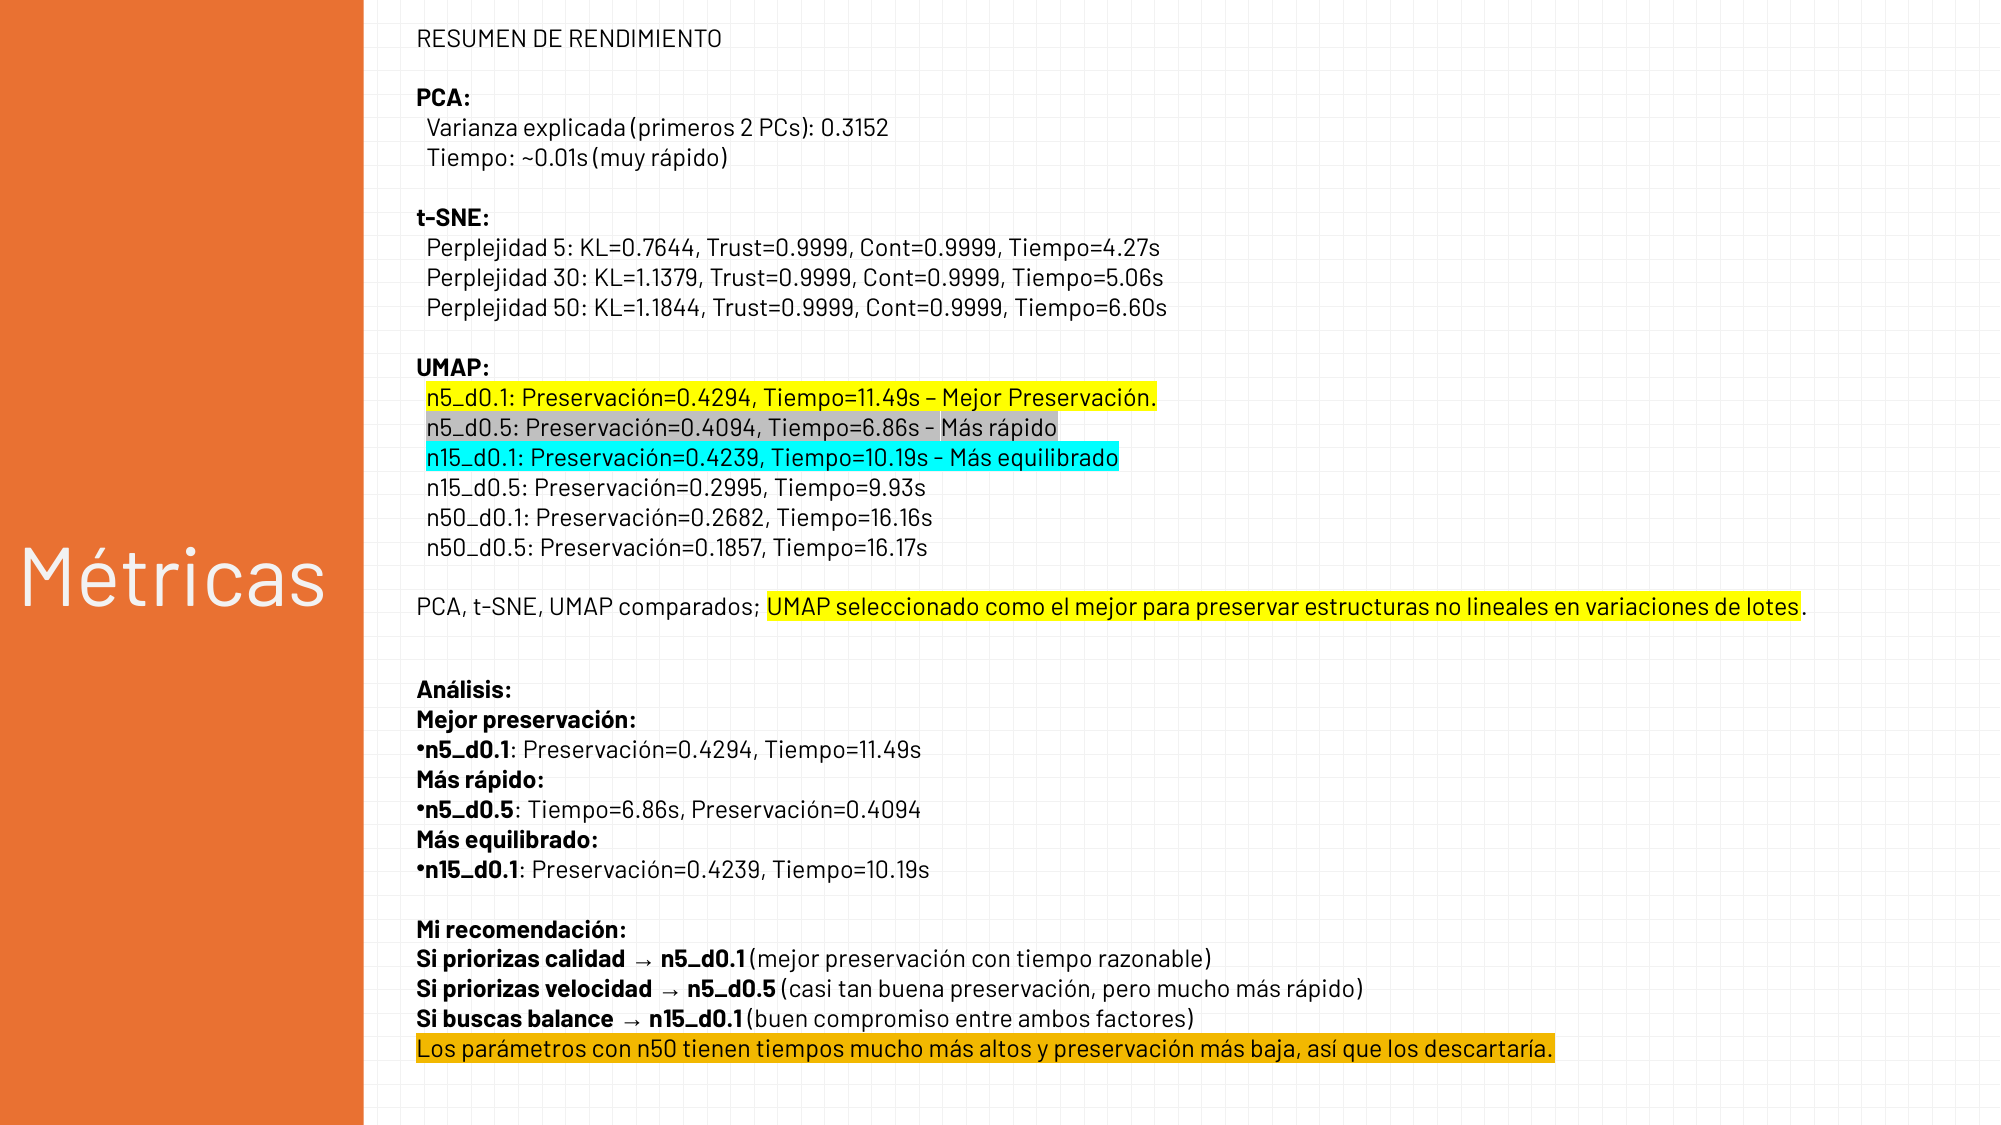

RESUMEN DE RENDIMIENTO

PCA:
  Varianza explicada (primeros 2 PCs): 0.3152
  Tiempo: ~0.01s (muy rápido)

t-SNE:
  Perplejidad 5: KL=0.7644, Trust=0.9999, Cont=0.9999, Tiempo=4.27s
  Perplejidad 30: KL=1.1379, Trust=0.9999, Cont=0.9999, Tiempo=5.06s
  Perplejidad 50: KL=1.1844, Trust=0.9999, Cont=0.9999, Tiempo=6.60s

UMAP:
  n5_d0.1: Preservación=0.4294, Tiempo=11.49s – Mejor Preservación.
  n5_d0.5: Preservación=0.4094, Tiempo=6.86s - Más rápido
  n15_d0.1: Preservación=0.4239, Tiempo=10.19s - Más equilibrado
  n15_d0.5: Preservación=0.2995, Tiempo=9.93s
  n50_d0.1: Preservación=0.2682, Tiempo=16.16s
  n50_d0.5: Preservación=0.1857, Tiempo=16.17s

PCA, t-SNE, UMAP comparados; UMAP seleccionado como el mejor para preservar estructuras no lineales en variaciones de lotes.
Métricas
Análisis:
Mejor preservación:
n5_d0.1: Preservación=0.4294, Tiempo=11.49s
Más rápido:
n5_d0.5: Tiempo=6.86s, Preservación=0.4094
Más equilibrado:
n15_d0.1: Preservación=0.4239, Tiempo=10.19s

Mi recomendación:
Si priorizas calidad → n5_d0.1 (mejor preservación con tiempo razonable)
Si priorizas velocidad → n5_d0.5 (casi tan buena preservación, pero mucho más rápido)
Si buscas balance → n15_d0.1 (buen compromiso entre ambos factores)
Los parámetros con n50 tienen tiempos mucho más altos y preservación más baja, así que los descartaría.